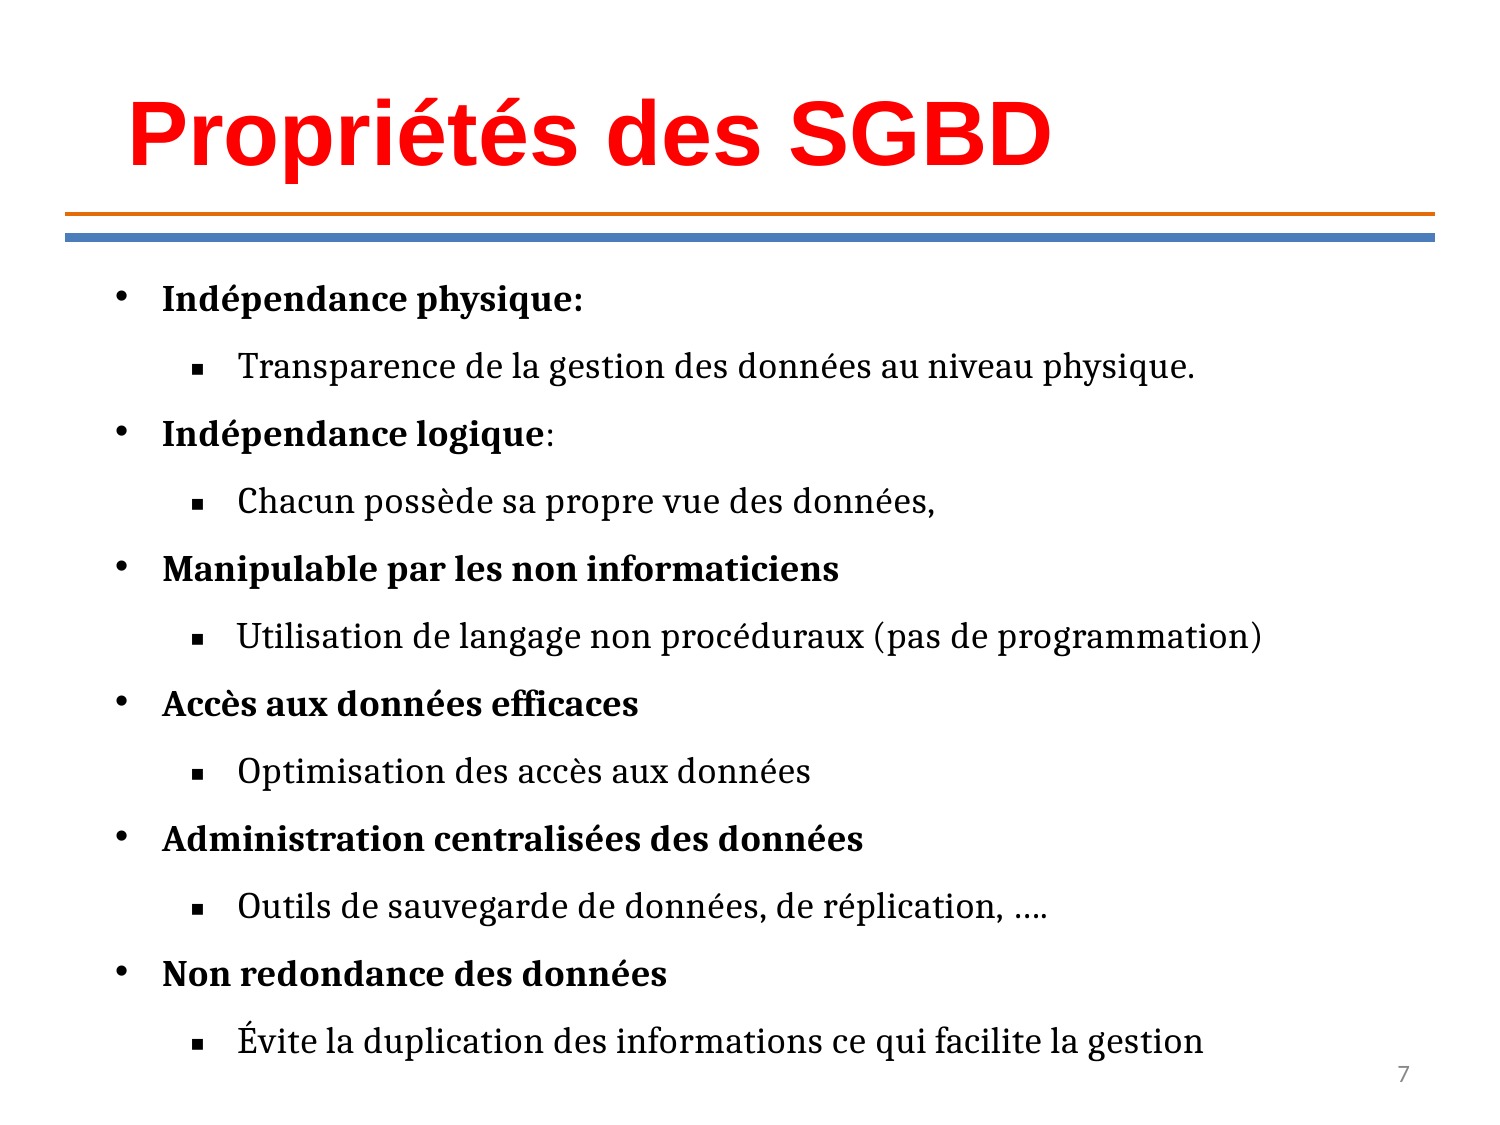

Propriétés des SGBD
Indépendance physique:
Transparence de la gestion des données au niveau physique.
Indépendance logique:
Chacun possède sa propre vue des données,
Manipulable par les non informaticiens
Utilisation de langage non procéduraux (pas de programmation)
Accès aux données efficaces
Optimisation des accès aux données
Administration centralisées des données
Outils de sauvegarde de données, de réplication, ….
Non redondance des données
Évite la duplication des informations ce qui facilite la gestion

7